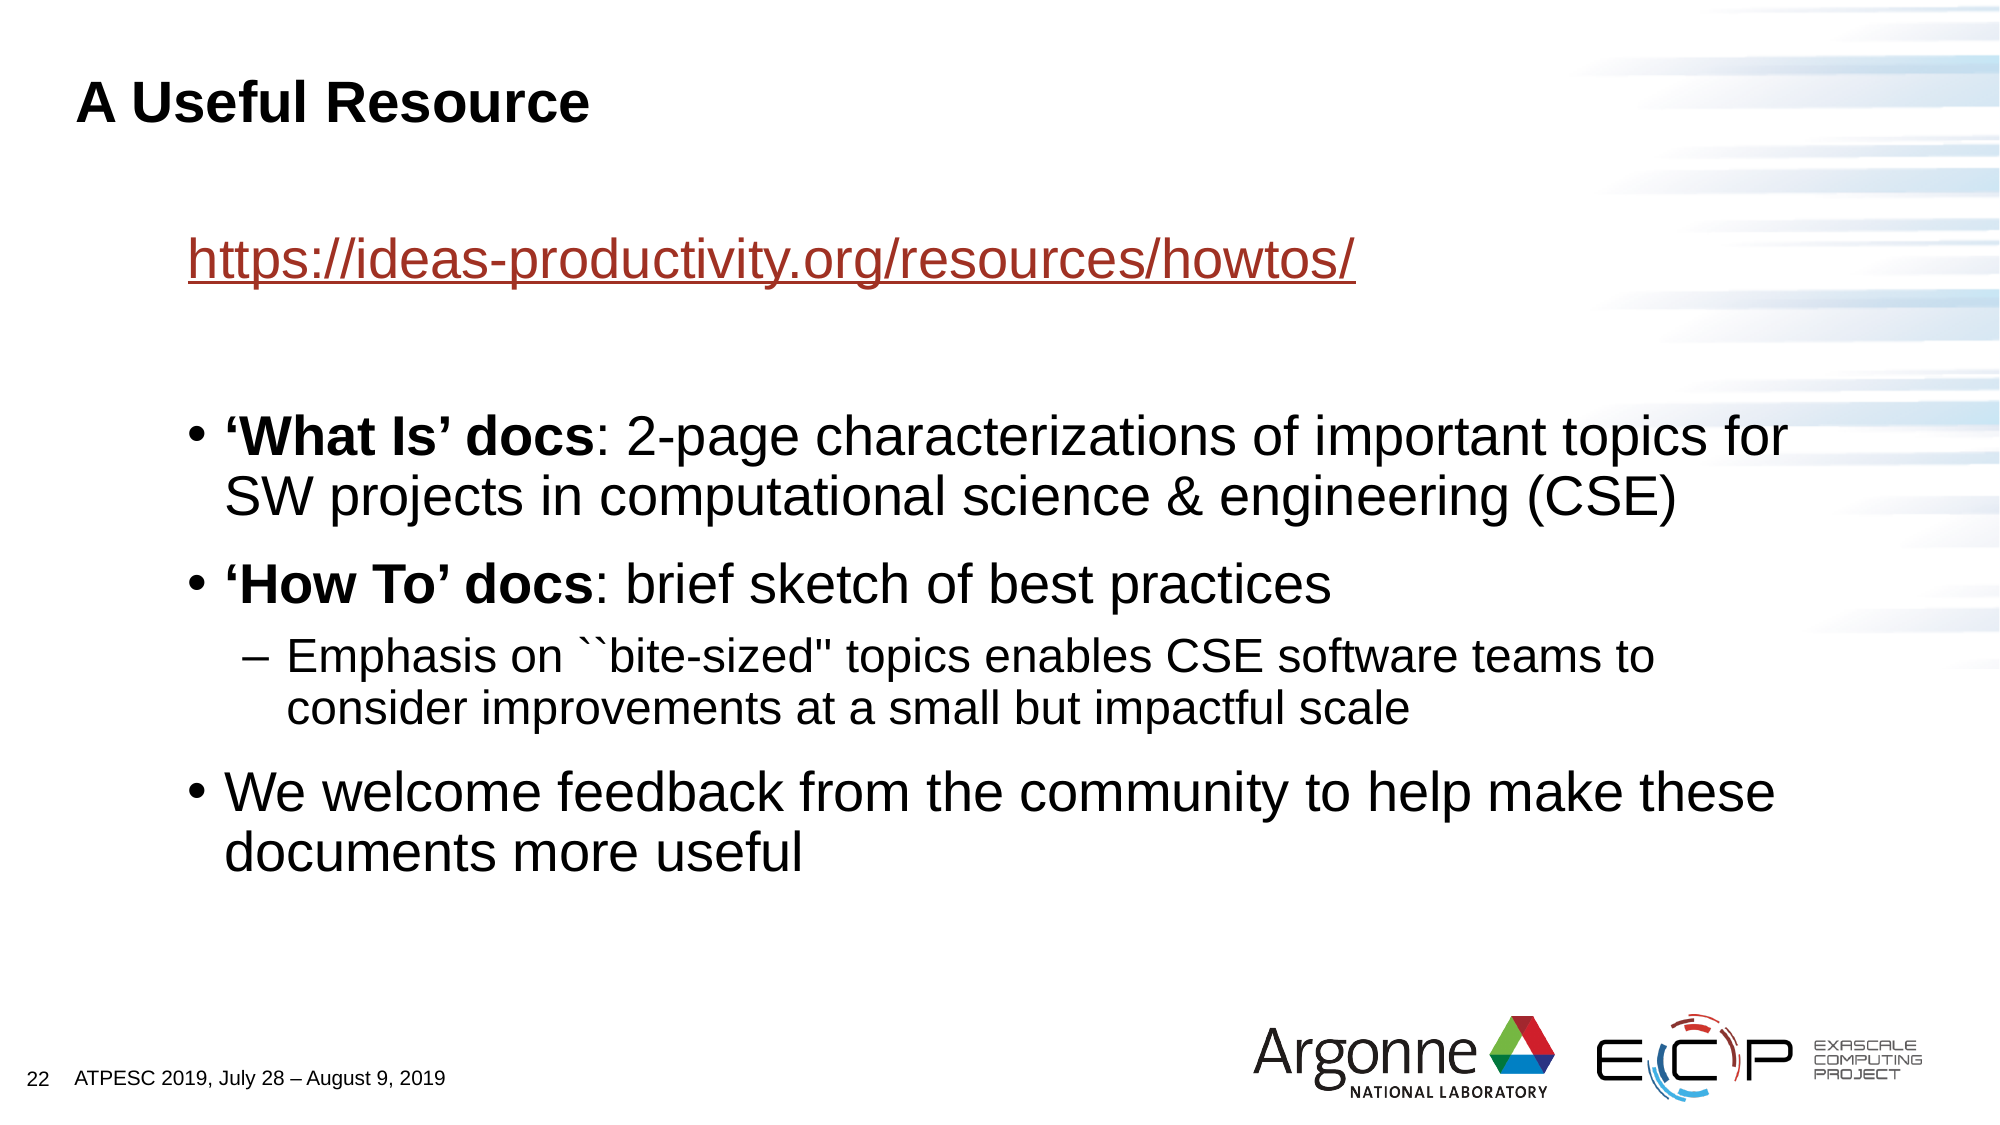

# A Useful Resource
https://ideas-productivity.org/resources/howtos/

‘What Is’ docs: 2-page characterizations of important topics for SW projects in computational science & engineering (CSE)
‘How To’ docs: brief sketch of best practices
Emphasis on ``bite-sized'' topics enables CSE software teams to consider improvements at a small but impactful scale
We welcome feedback from the community to help make these documents more useful